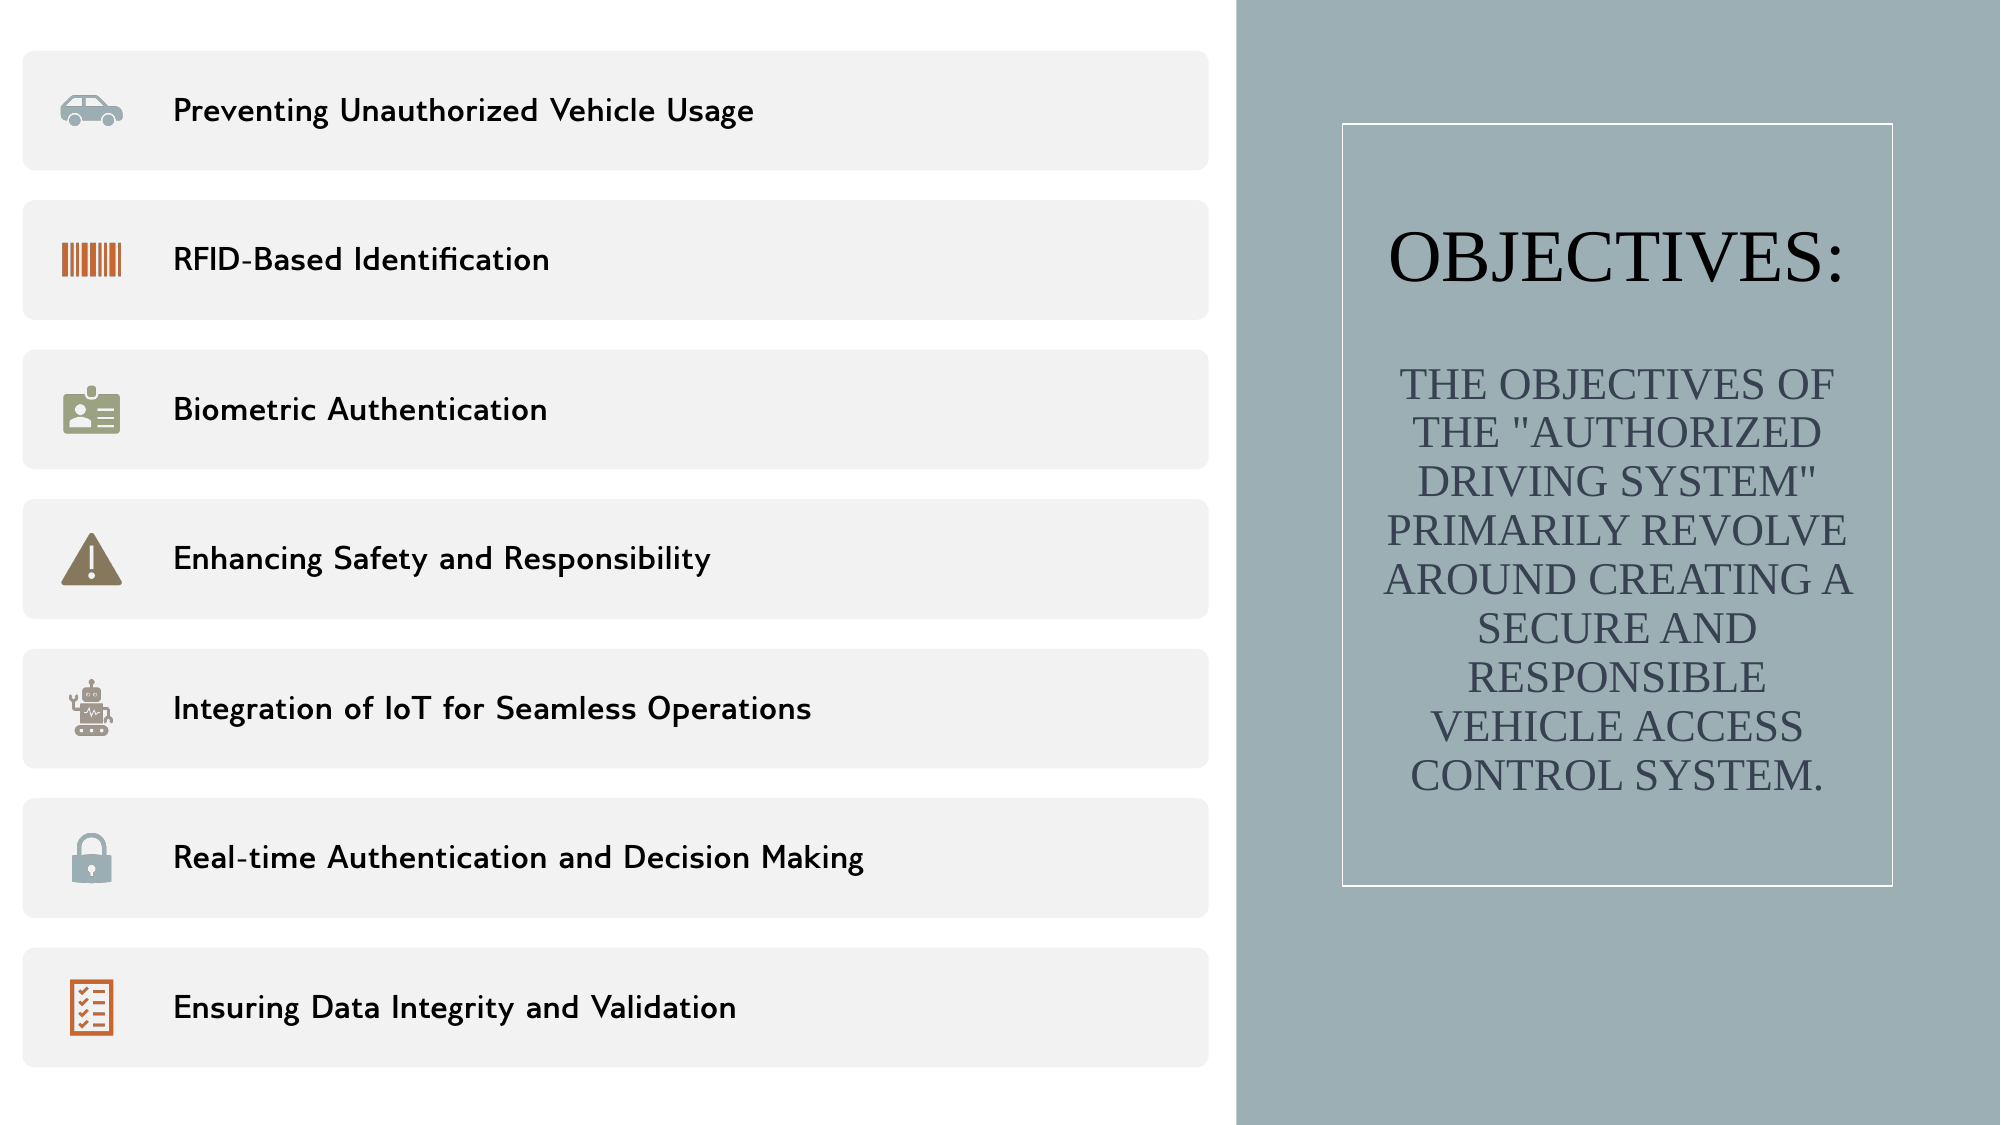

Preventing Unauthorized Vehicle Usage

RFID-Based Identification

Biometric Authentication

Enhancing Safety and Responsibility

Integration of IoT for Seamless Operations

Real-time Authentication and Decision Making

Ensuring Data Integrity and Validation

# OBJECTIVES: THE OBJECTIVES OF THE "AUTHORIZED DRIVING SYSTEM" PRIMARILY REVOLVE AROUND CREATING A SECURE AND RESPONSIBLE VEHICLE ACCESS CONTROL SYSTEM.